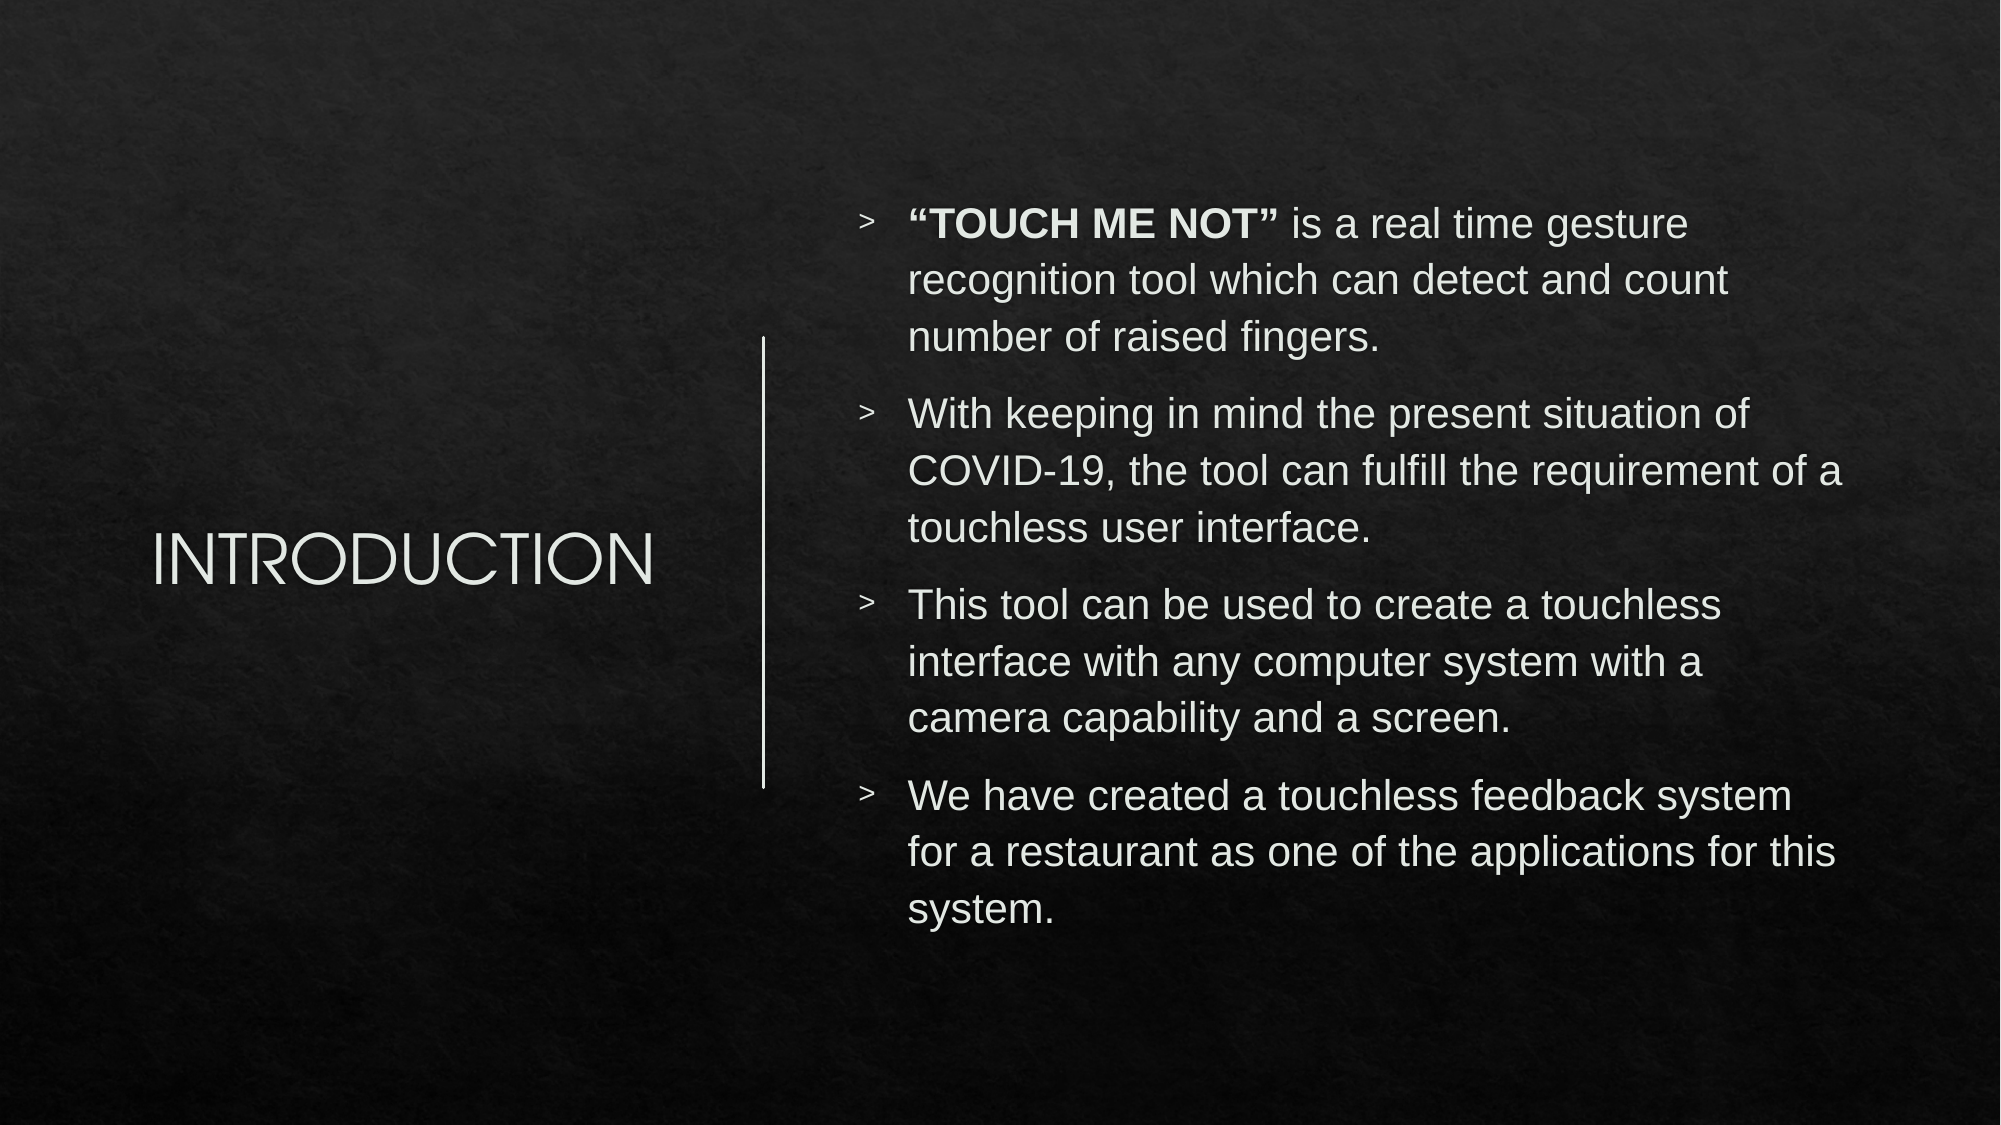

# INTRODUCTION
“TOUCH ME NOT” is a real time gesture recognition tool which can detect and count number of raised fingers.
With keeping in mind the present situation of COVID-19, the tool can fulfill the requirement of a touchless user interface.
This tool can be used to create a touchless interface with any computer system with a camera capability and a screen.
We have created a touchless feedback system for a restaurant as one of the applications for this system.